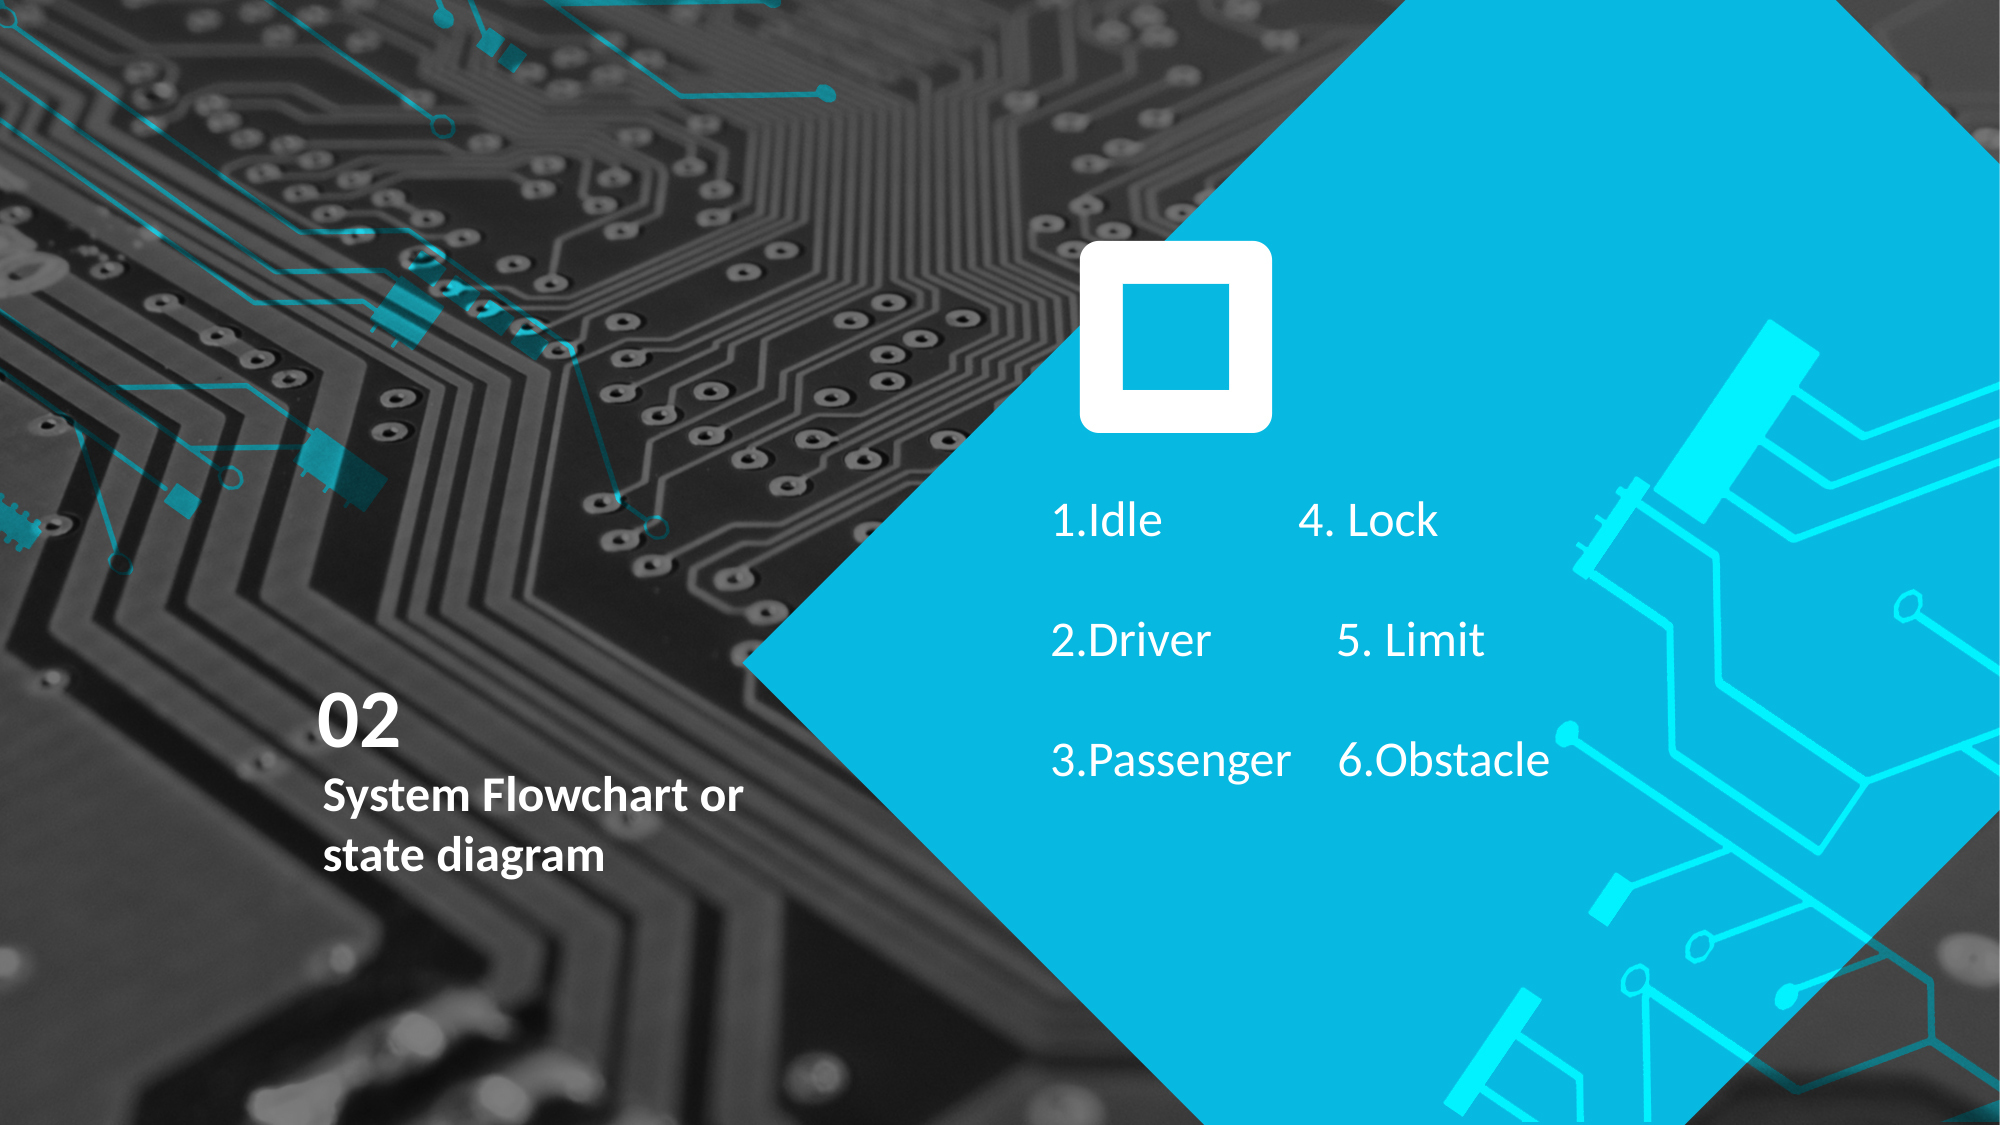

Idle            4. Lock
Driver           5. Limit
Passenger    6.Obstacle

02
System Flowchart or state diagram